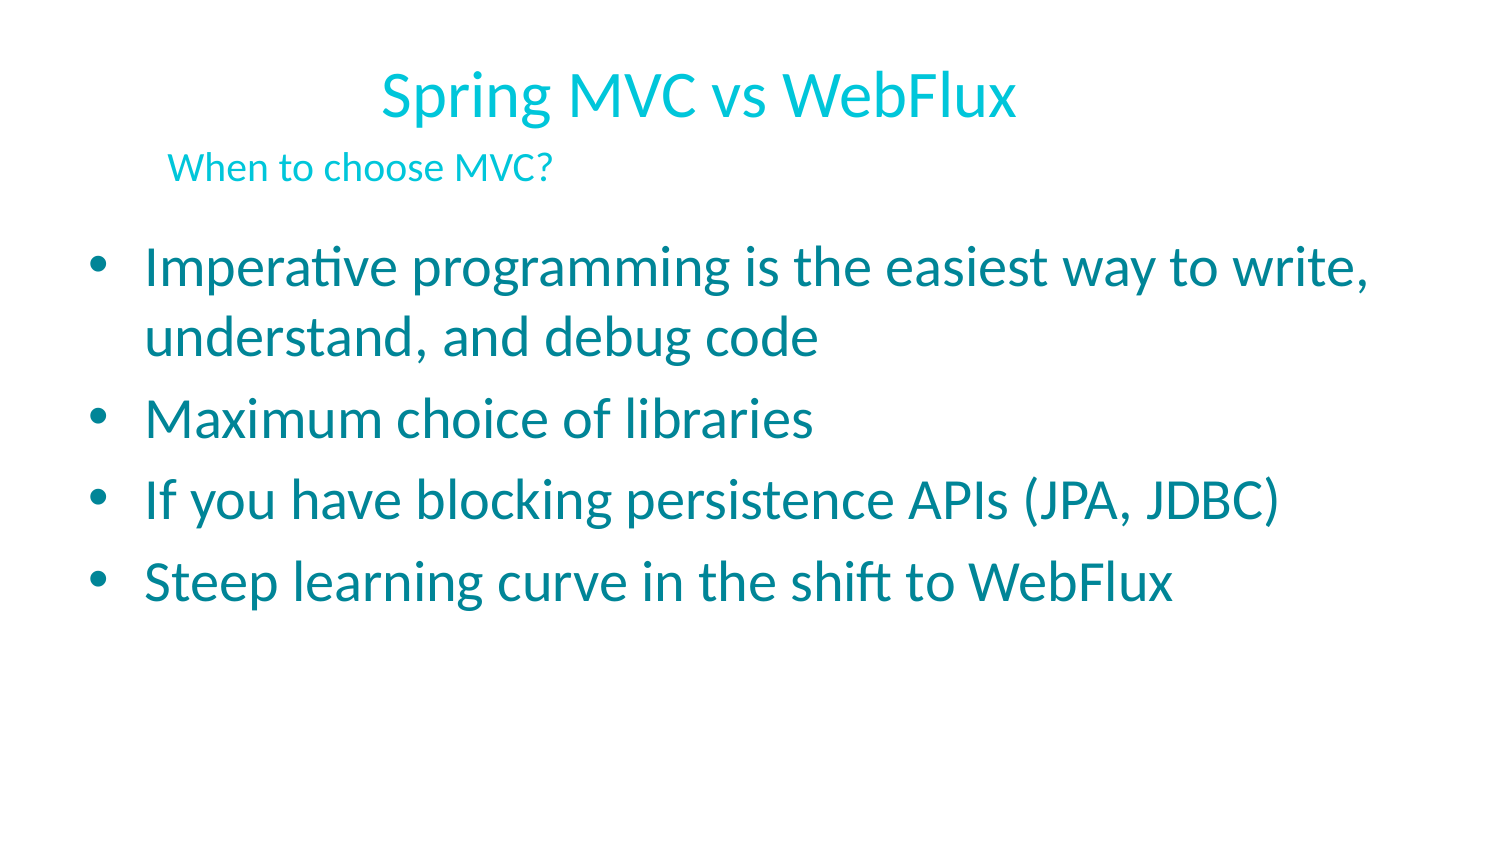

# Spring MVC vs WebFlux
When to choose MVC?
Imperative programming is the easiest way to write, understand, and debug code
Maximum choice of libraries
If you have blocking persistence APIs (JPA, JDBC)
Steep learning curve in the shift to WebFlux